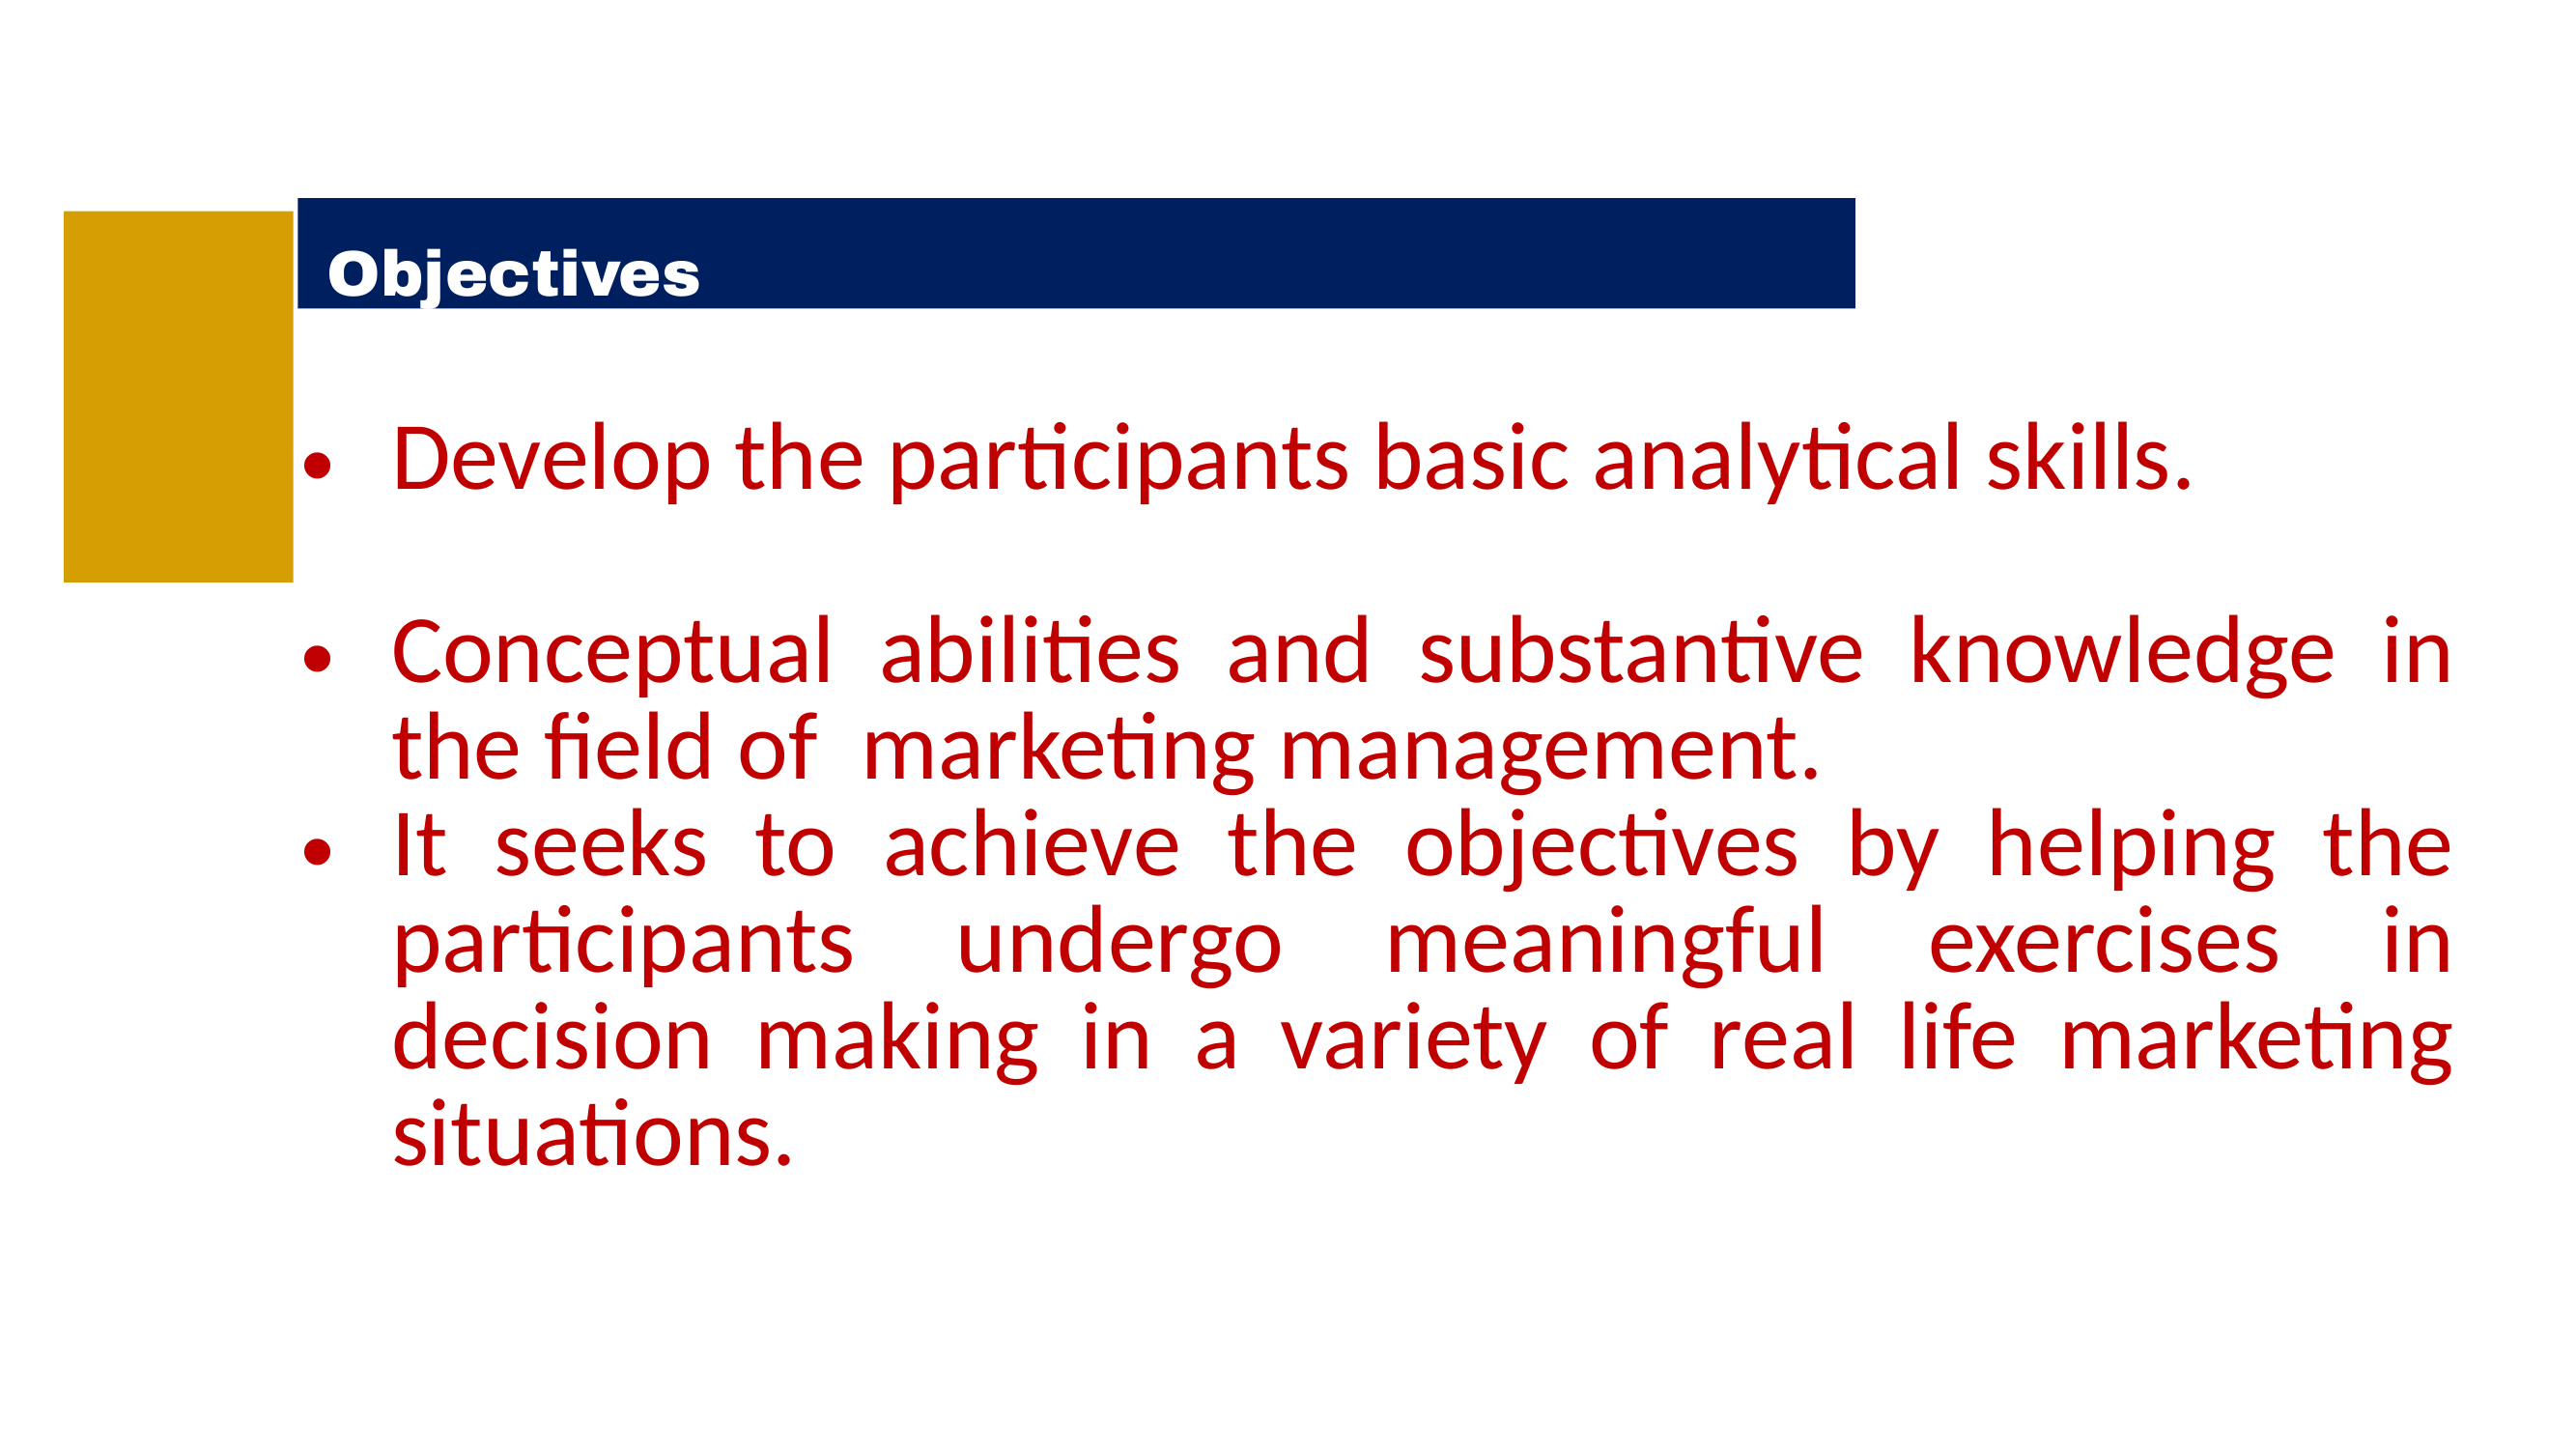

Objectives

| Develop the participants basic analytical skills. Conceptual abilities and substantive knowledge in the field of marketing management. It seeks to achieve the objectives by helping the participants undergo meaningful exercises in decision making in a variety of real life marketing situations. |
| --- |
|  |
|  |
|  |